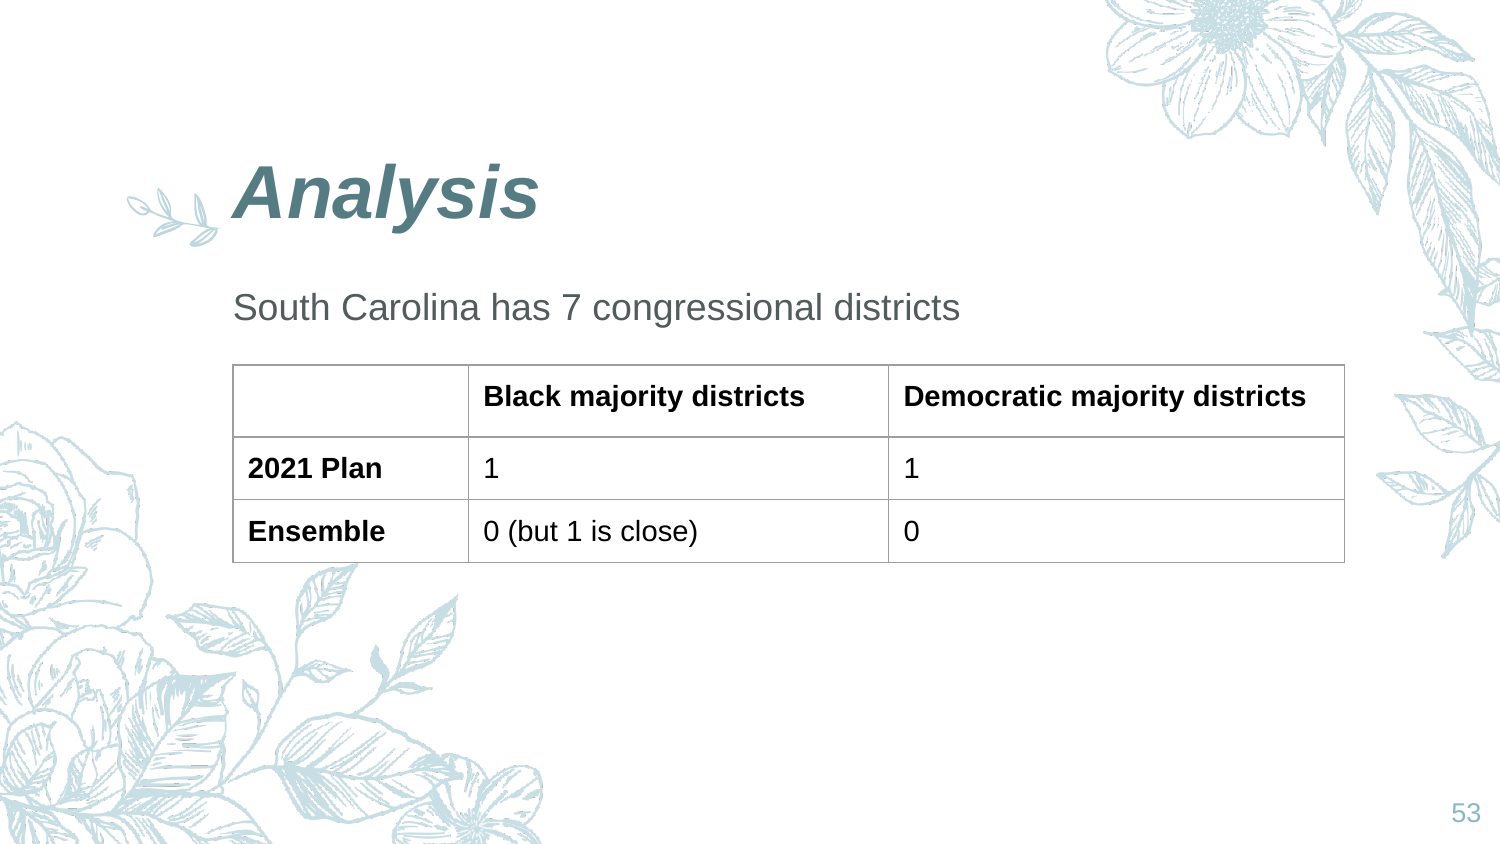

# Analysis
South Carolina has 7 congressional districts
|  | Black majority districts | Democratic majority districts |
| --- | --- | --- |
| 2021 Plan | 1 | 1 |
| Ensemble | 0 (but 1 is close) | 0 |
53